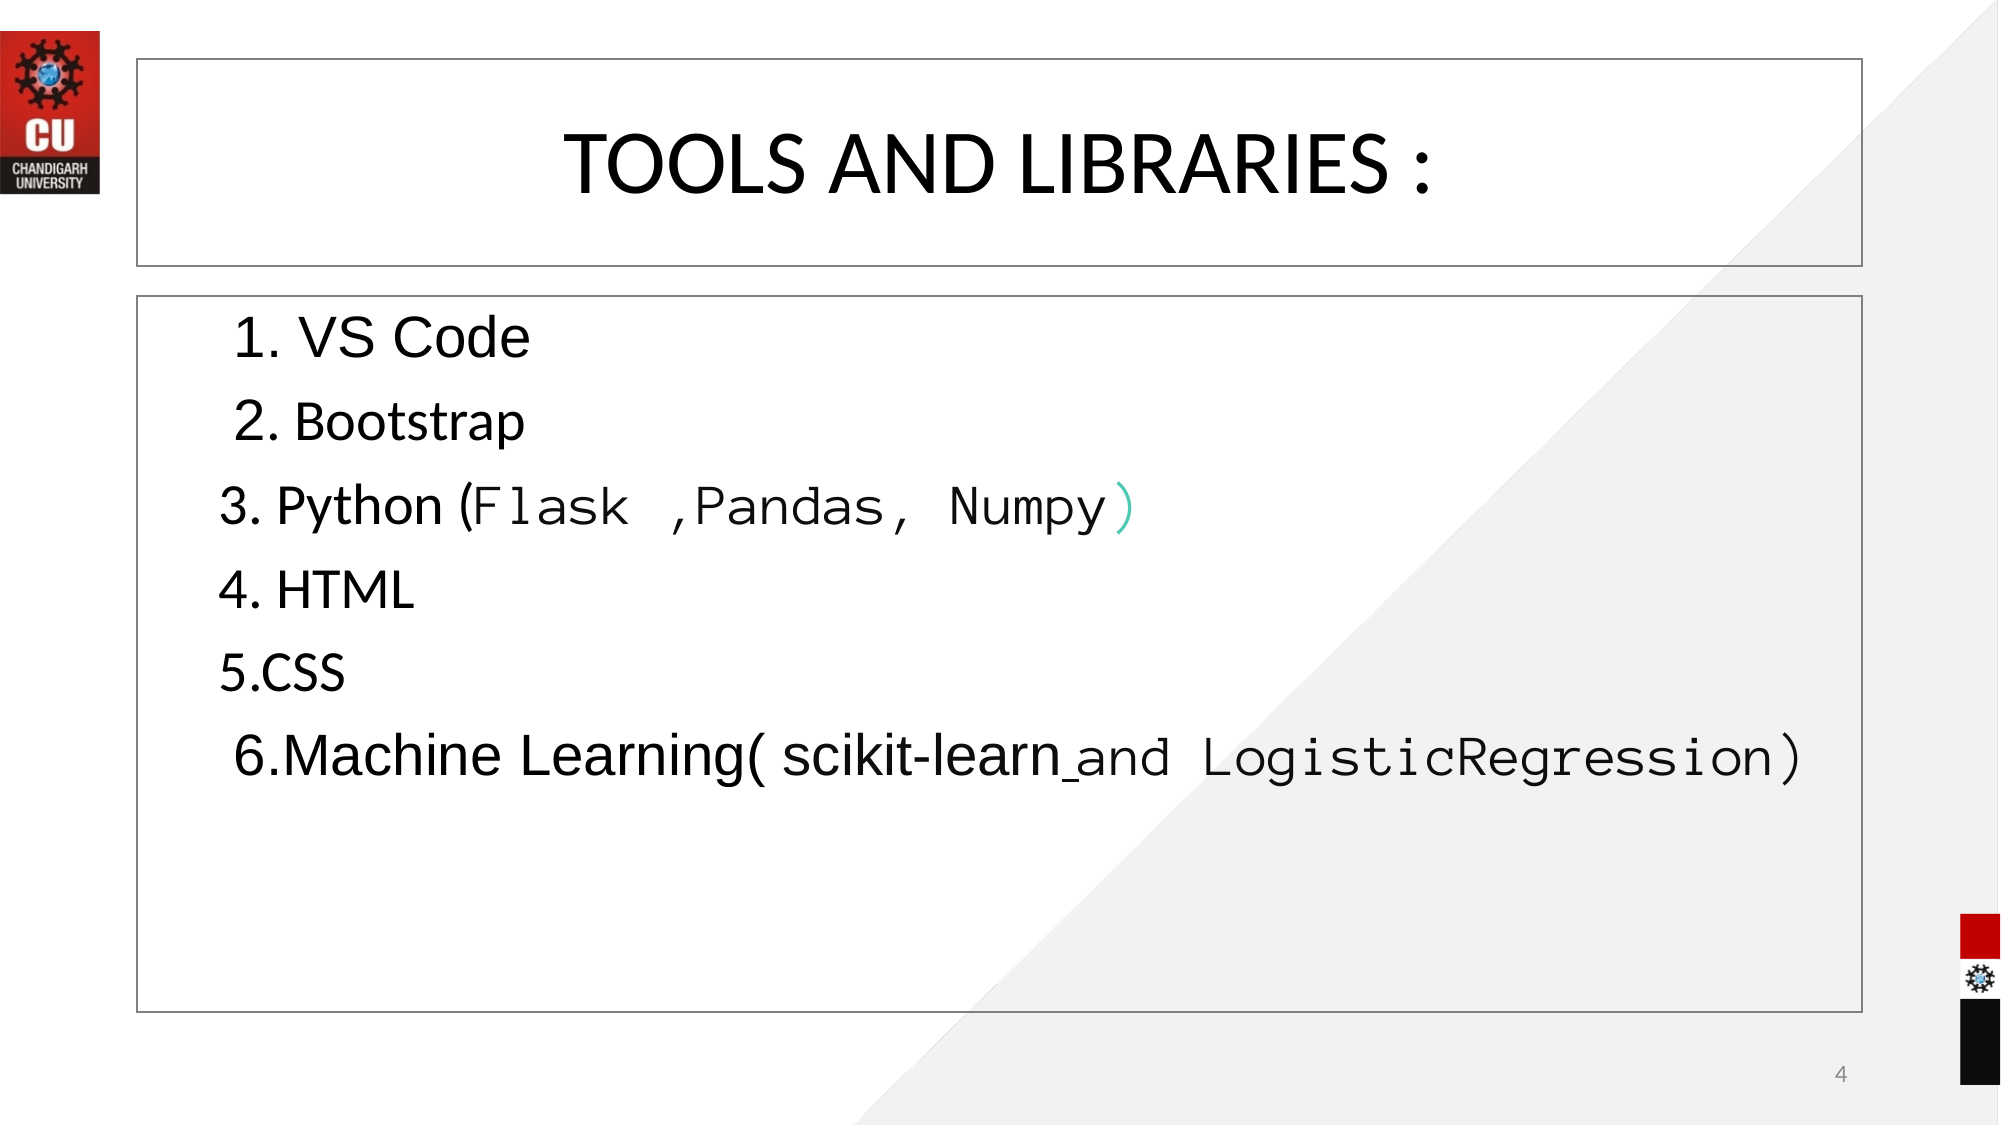

# TOOLS AND LIBRARIES :

     1. VS Code
     2. Bootstrap
     3. Python (Flask ,Pandas, Numpy)
     4. HTML
     5.CSS
     6.Machine Learning( scikit-learn and LogisticRegression)

4